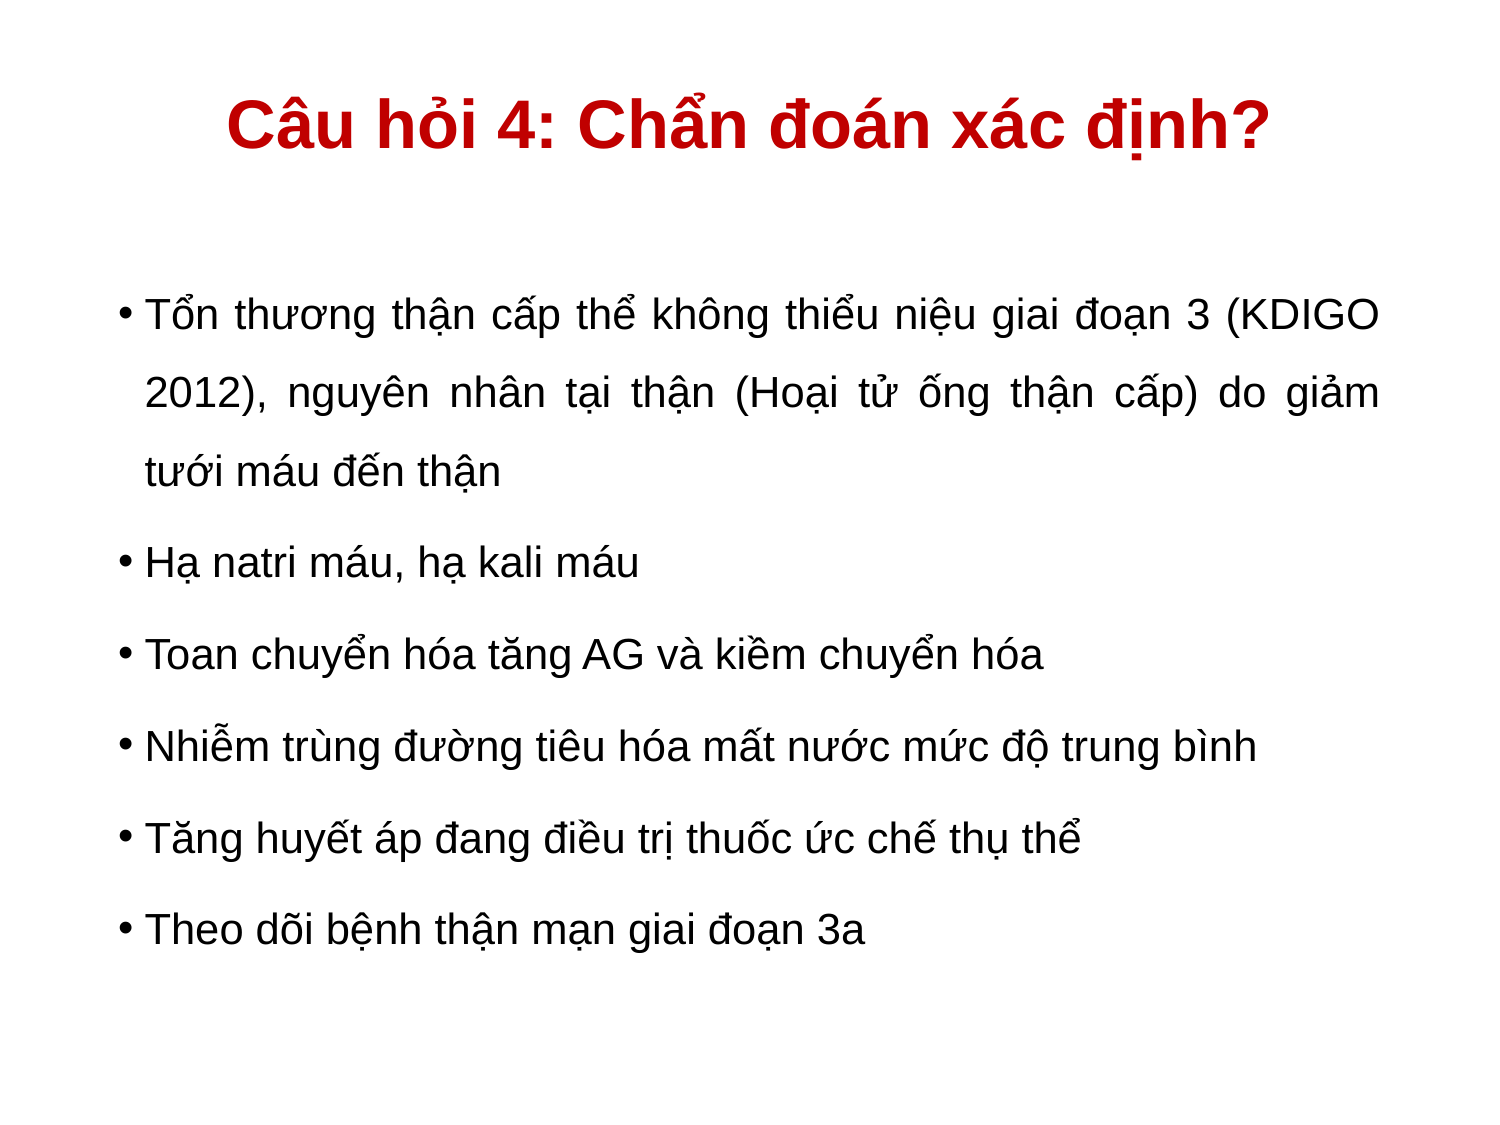

# Câu hỏi 4: Chẩn đoán xác định?
Tổn thương thận cấp thể không thiểu niệu giai đoạn 3 (KDIGO 2012), nguyên nhân tại thận (Hoại tử ống thận cấp) do giảm tưới máu đến thận
Hạ natri máu, hạ kali máu
Toan chuyển hóa tăng AG và kiềm chuyển hóa
Nhiễm trùng đường tiêu hóa mất nước mức độ trung bình
Tăng huyết áp đang điều trị thuốc ức chế thụ thể
Theo dõi bệnh thận mạn giai đoạn 3a